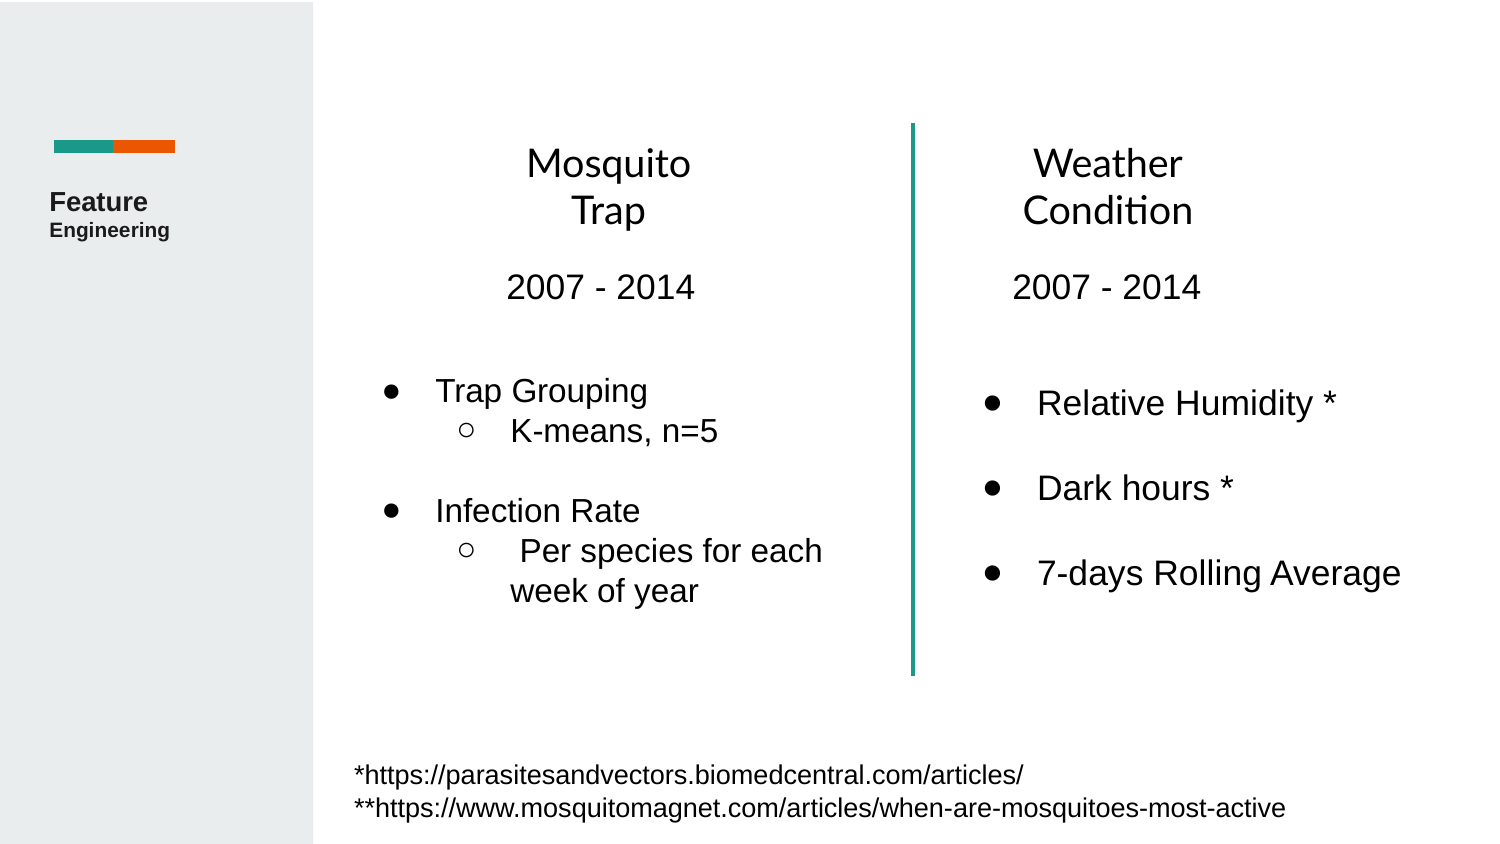

Mosquito Trap
Weather
Condition
Feature
Engineering
2007 - 2014
2007 - 2014
Trap Grouping
K-means, n=5

Infection Rate
 Per species for each week of year
Relative Humidity *

Dark hours *

7-days Rolling Average
*https://parasitesandvectors.biomedcentral.com/articles/
**https://www.mosquitomagnet.com/articles/when-are-mosquitoes-most-active